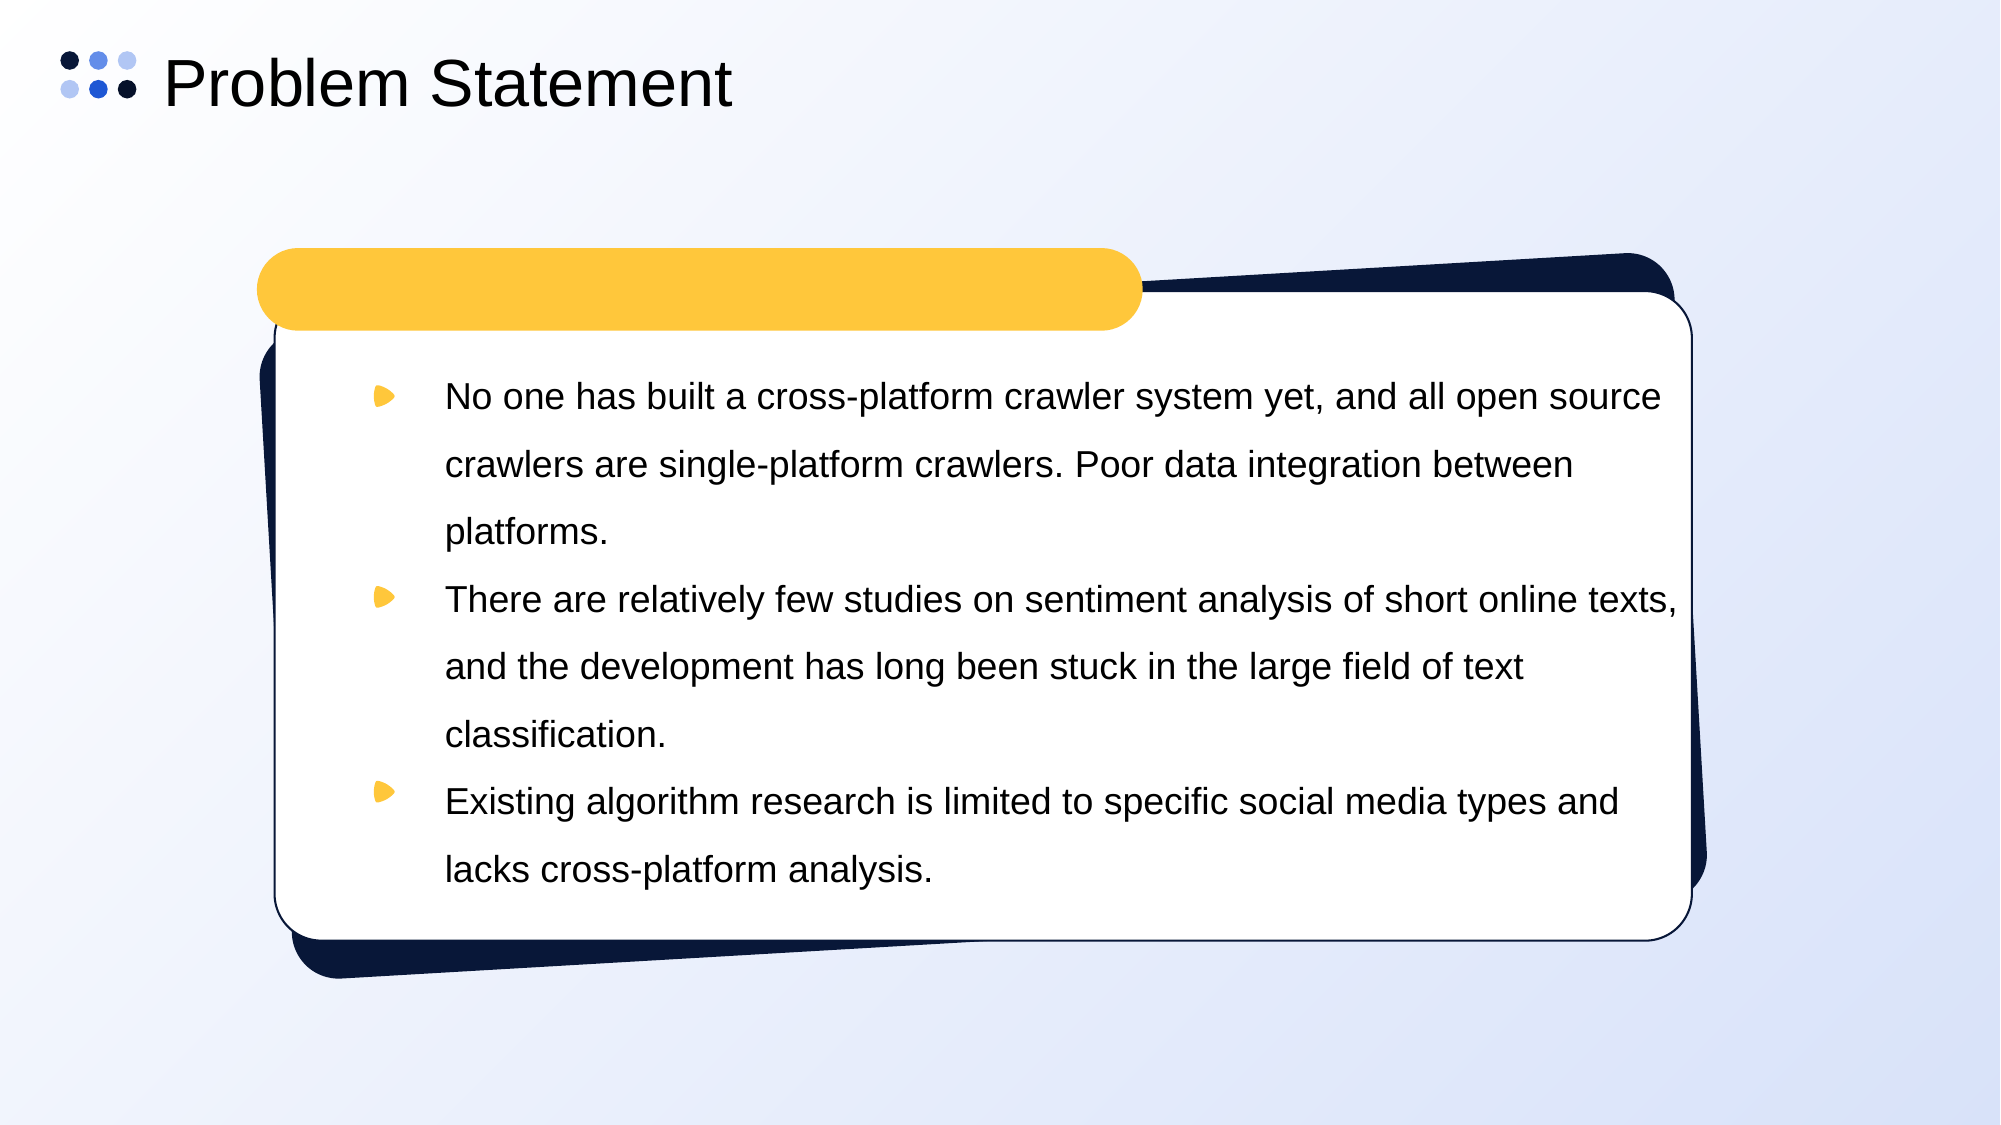

Problem Statement

No one has built a cross-platform crawler system yet, and all open source crawlers are single-platform crawlers. Poor data integration between platforms.
There are relatively few studies on sentiment analysis of short online texts, and the development has long been stuck in the large field of text
classification.
Existing algorithm research is limited to specific social media types and lacks cross-platform analysis.